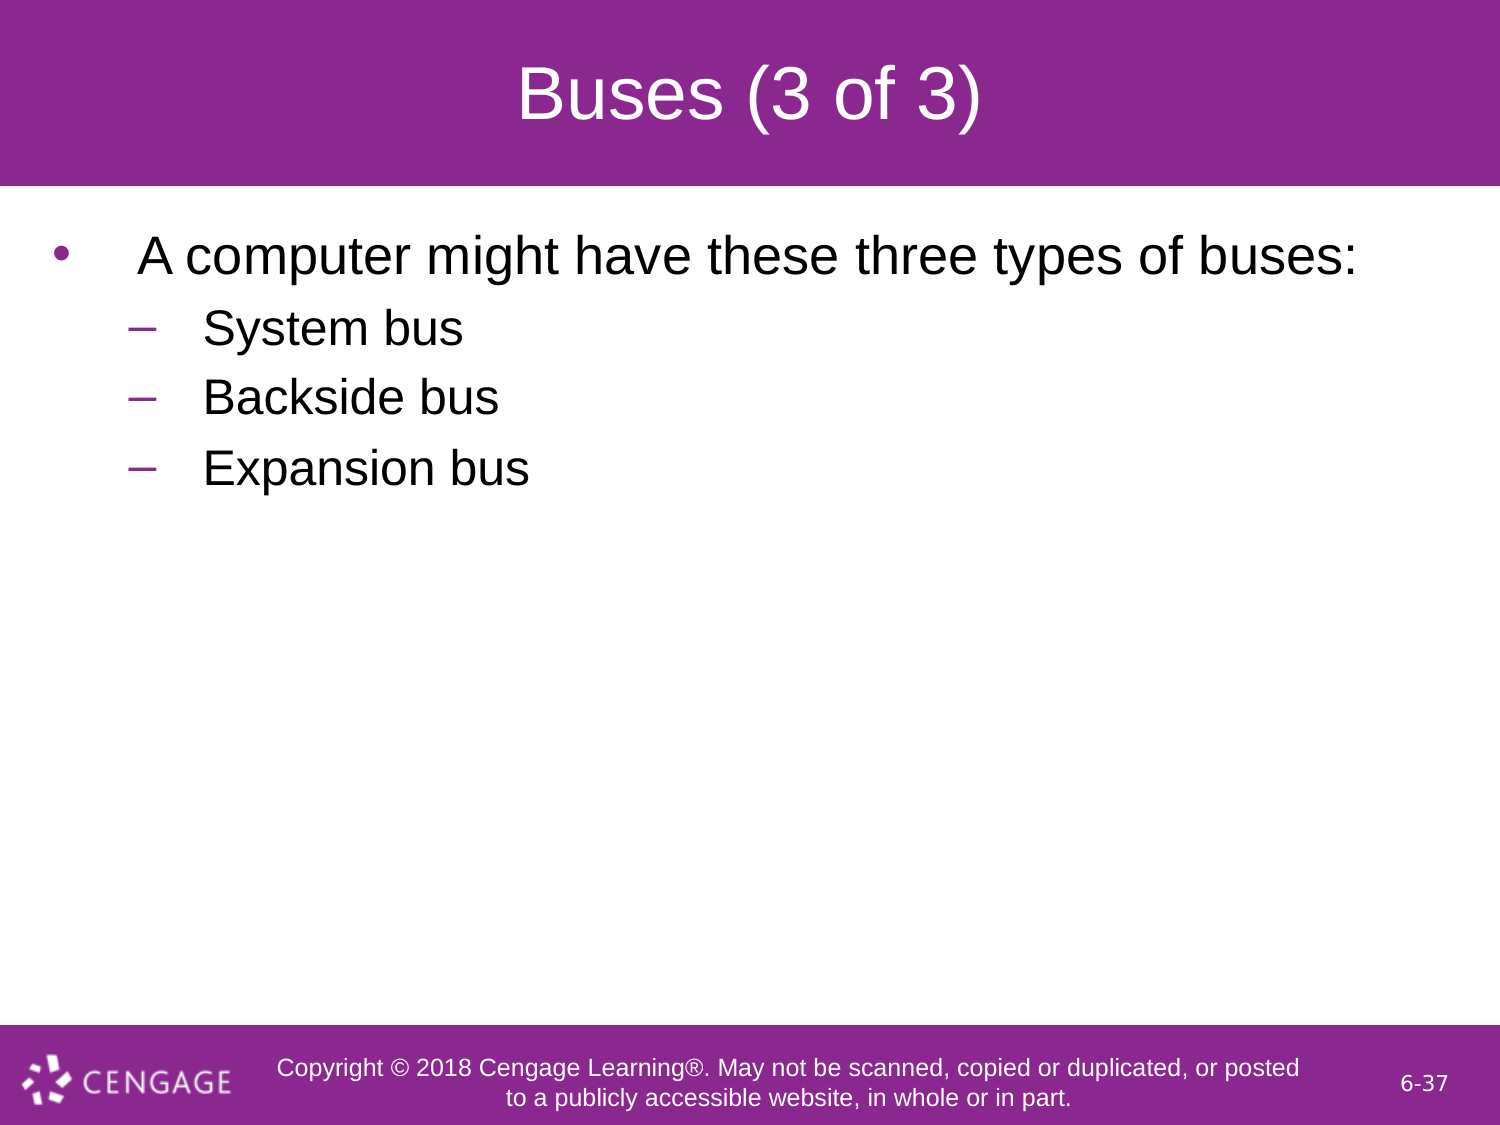

# Buses (3 of 3)
A computer might have these three types of buses:
System bus
Backside bus
Expansion bus